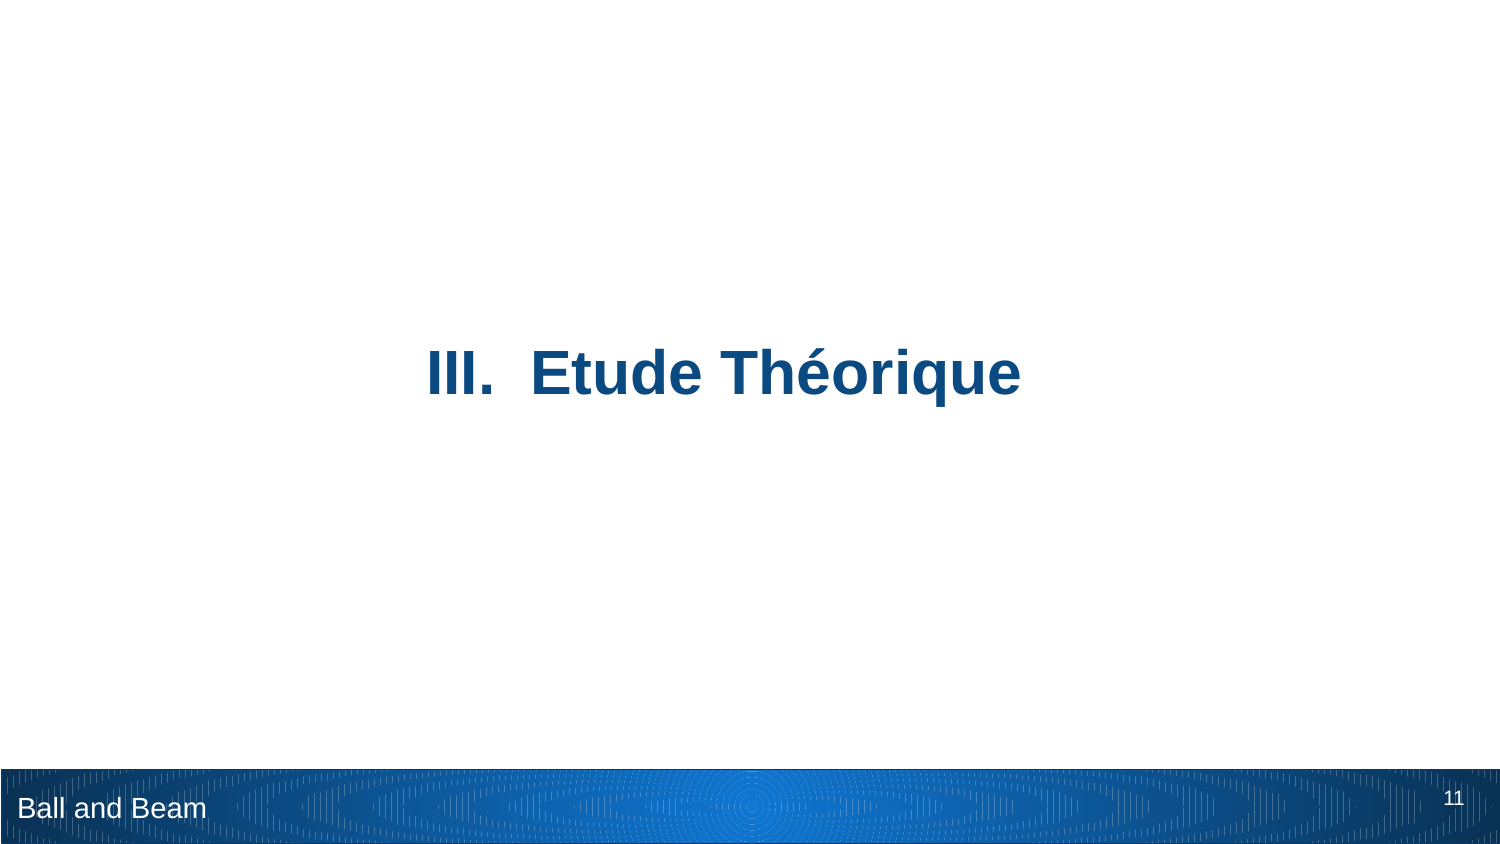

# III.  Etude Théorique
11

Ball and Beam